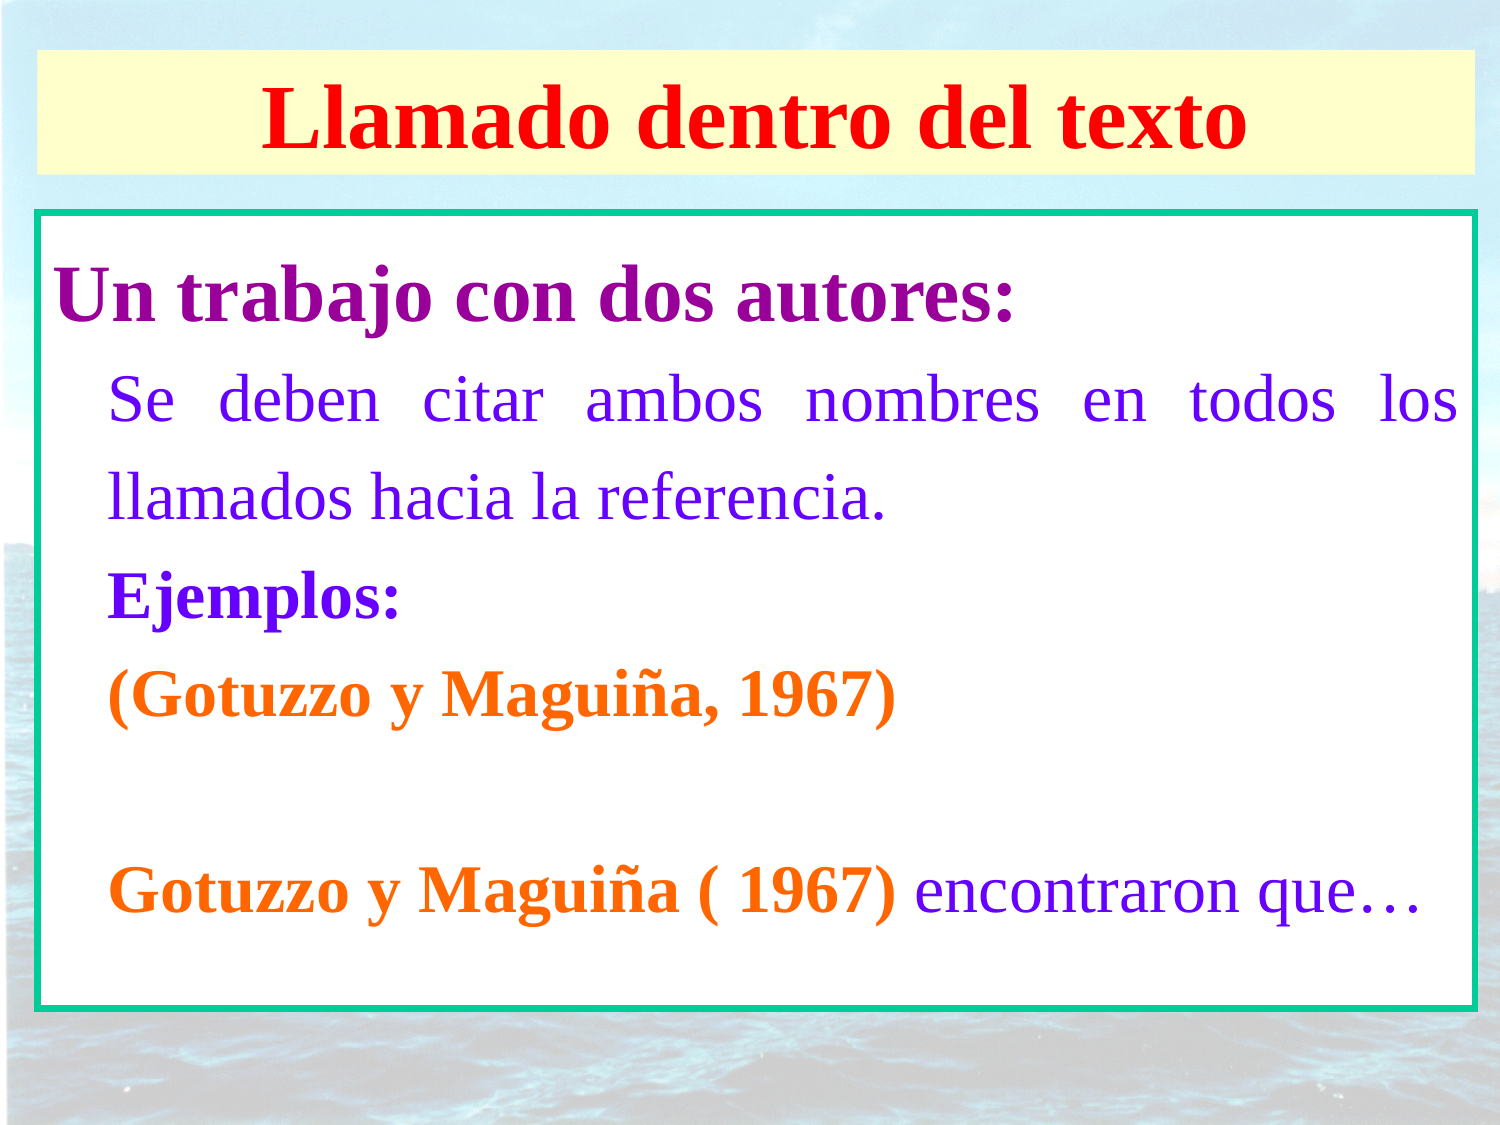

Llamado dentro del texto
Un trabajo con dos autores:
	Se deben citar ambos nombres en todos los llamados hacia la referencia.
	Ejemplos:
	(Gotuzzo y Maguiña, 1967)

	Gotuzzo y Maguiña ( 1967) encontraron que…